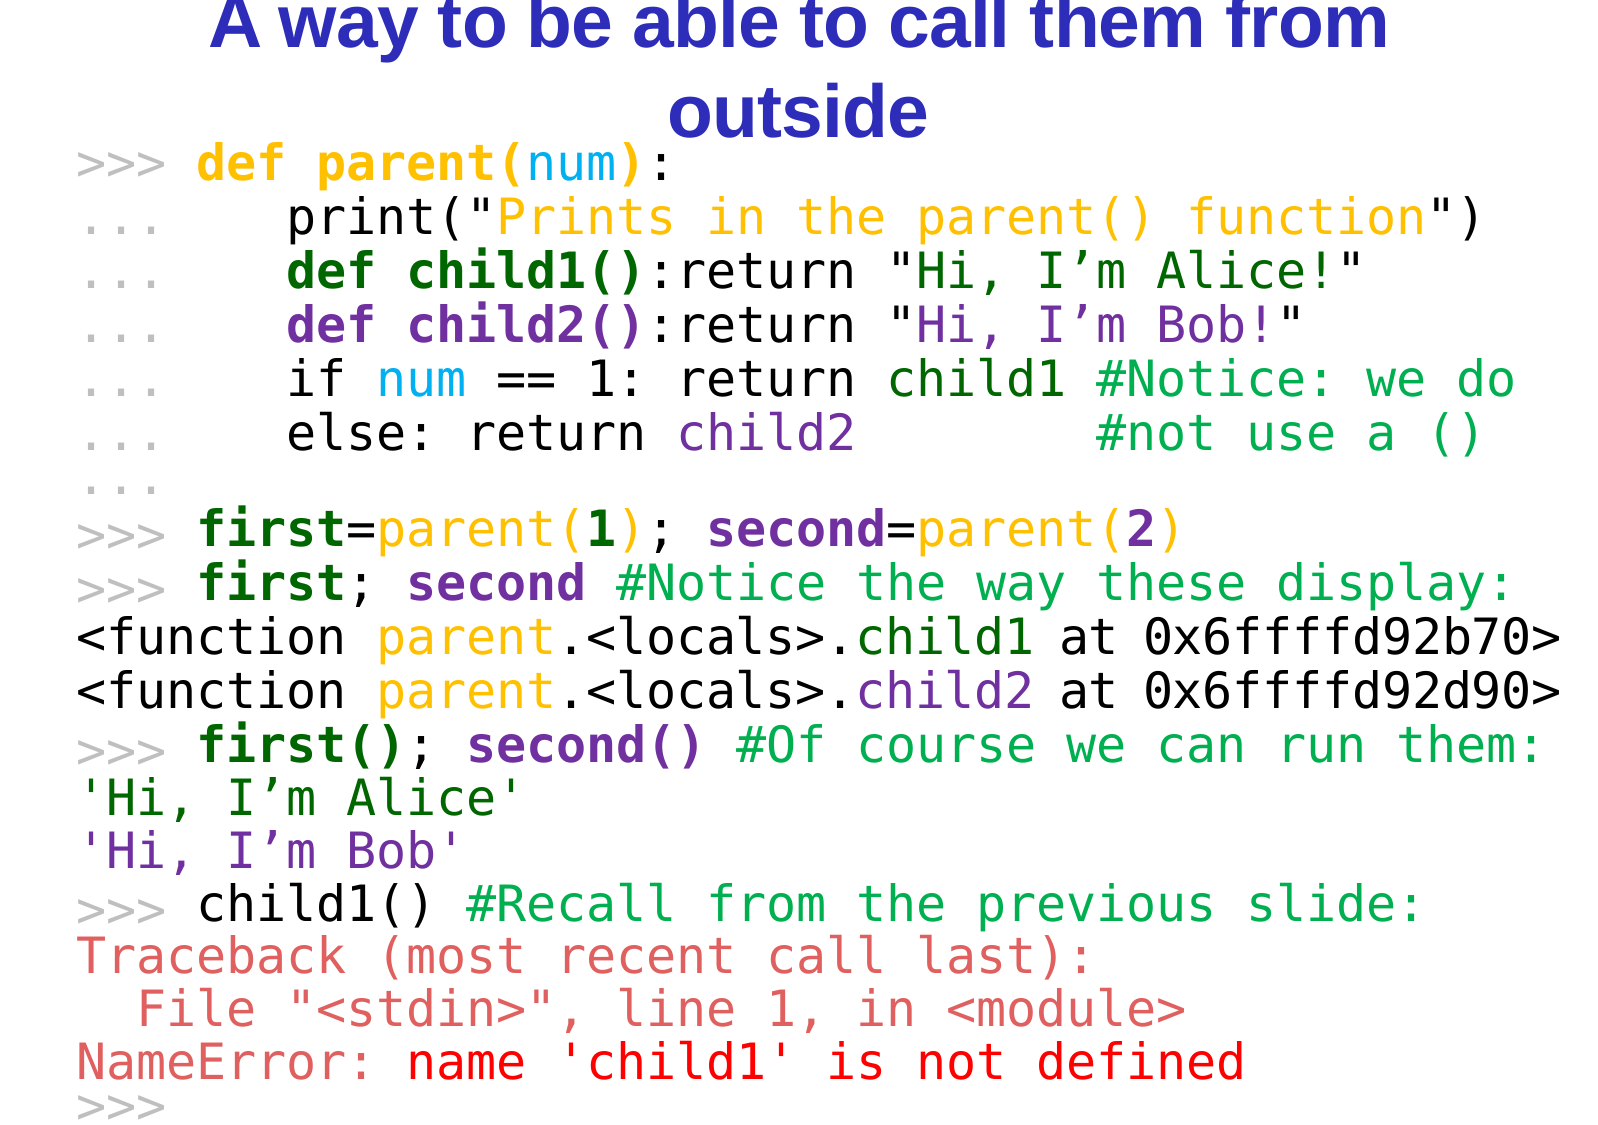

# A way to be able to call them from outside
>>> def parent(num):
...    print("Prints in the parent() function")
...    def child1():return "Hi, I’m Alice!"
...    def child2():return "Hi, I’m Bob!"
...    if num == 1: return child1 #Notice: we do
...    else: return child2        #not use a ()
...
    first=parent(1); second=parent(2)
    first; second #Notice the way these display:
<function parent.<locals>.child1 at 0x6ffffd92b70>
<function parent.<locals>.child2 at 0x6ffffd92d90>
    first(); second() #Of course we can run them:
'Hi, I’m Alice'
'Hi, I’m Bob'
    child1() #Recall from the previous slide:
Traceback (most recent call last):
  File "<stdin>", line 1, in <module>
NameError: name 'child1' is not defined
>>>

>>>
>>>

>>>

>>>